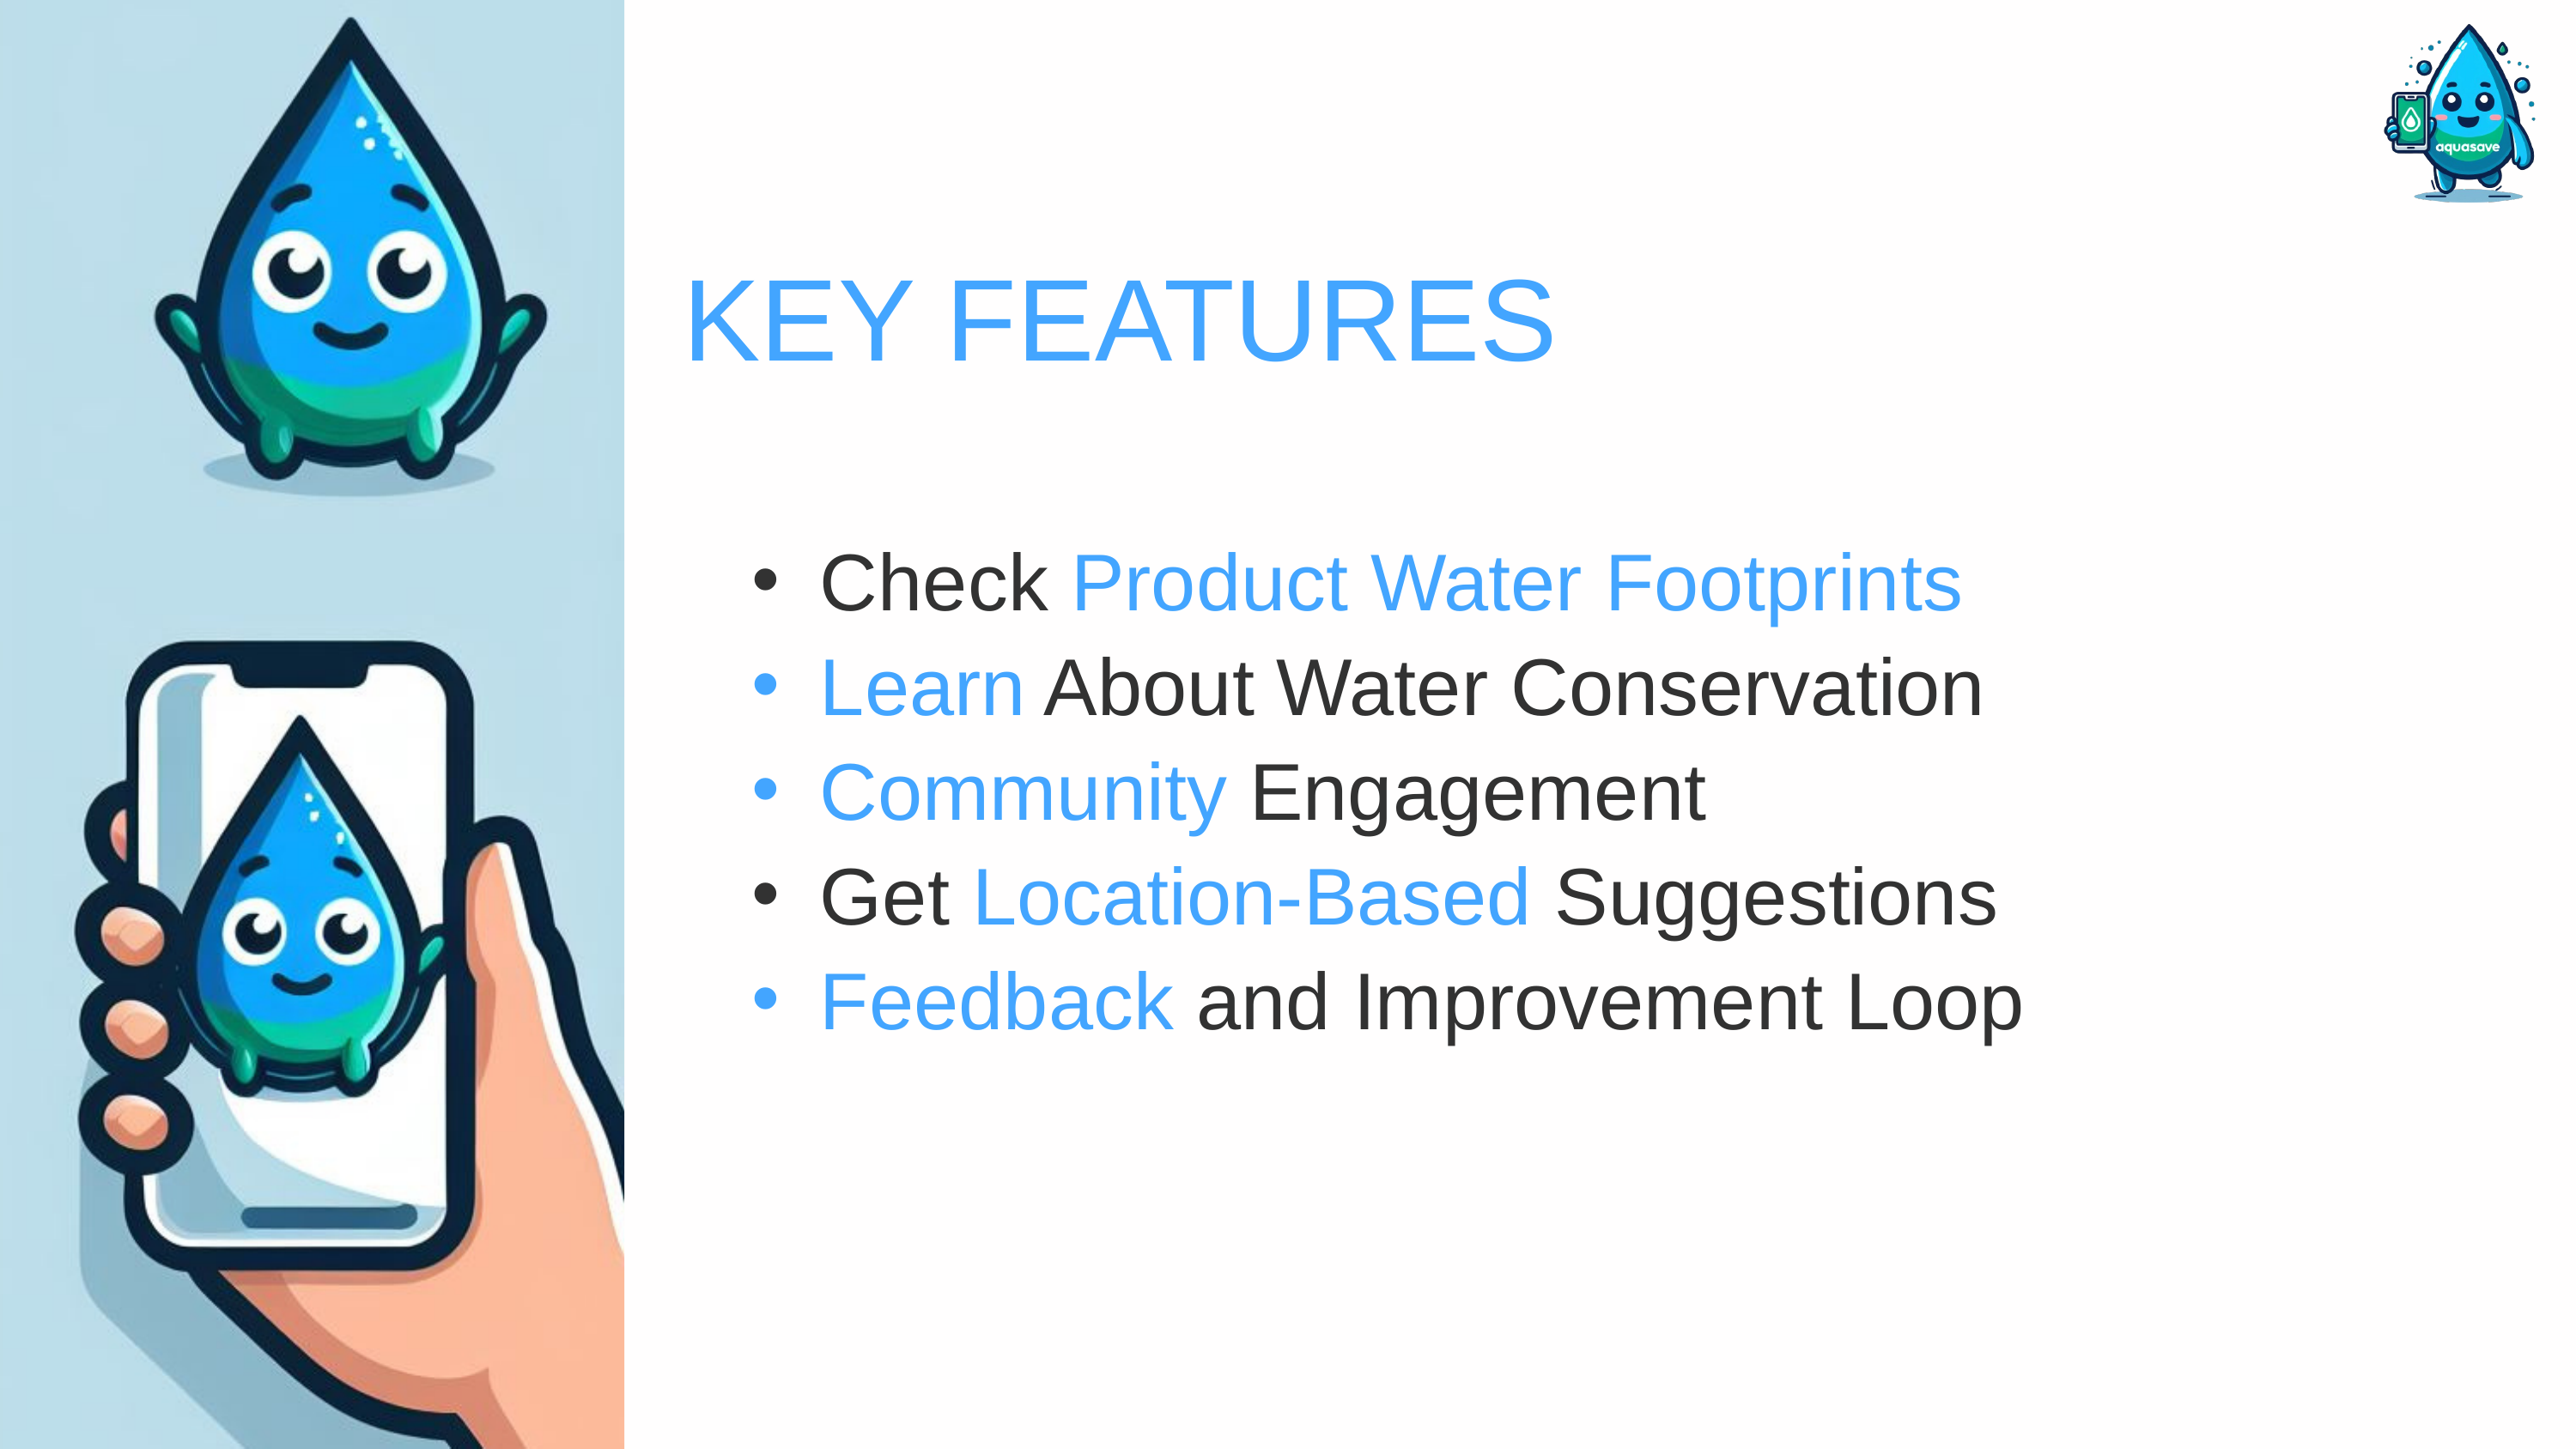

KEY FEATURES
Check Product Water Footprints
Learn About Water Conservation
Community Engagement
Get Location-Based Suggestions
Feedback and Improvement Loop